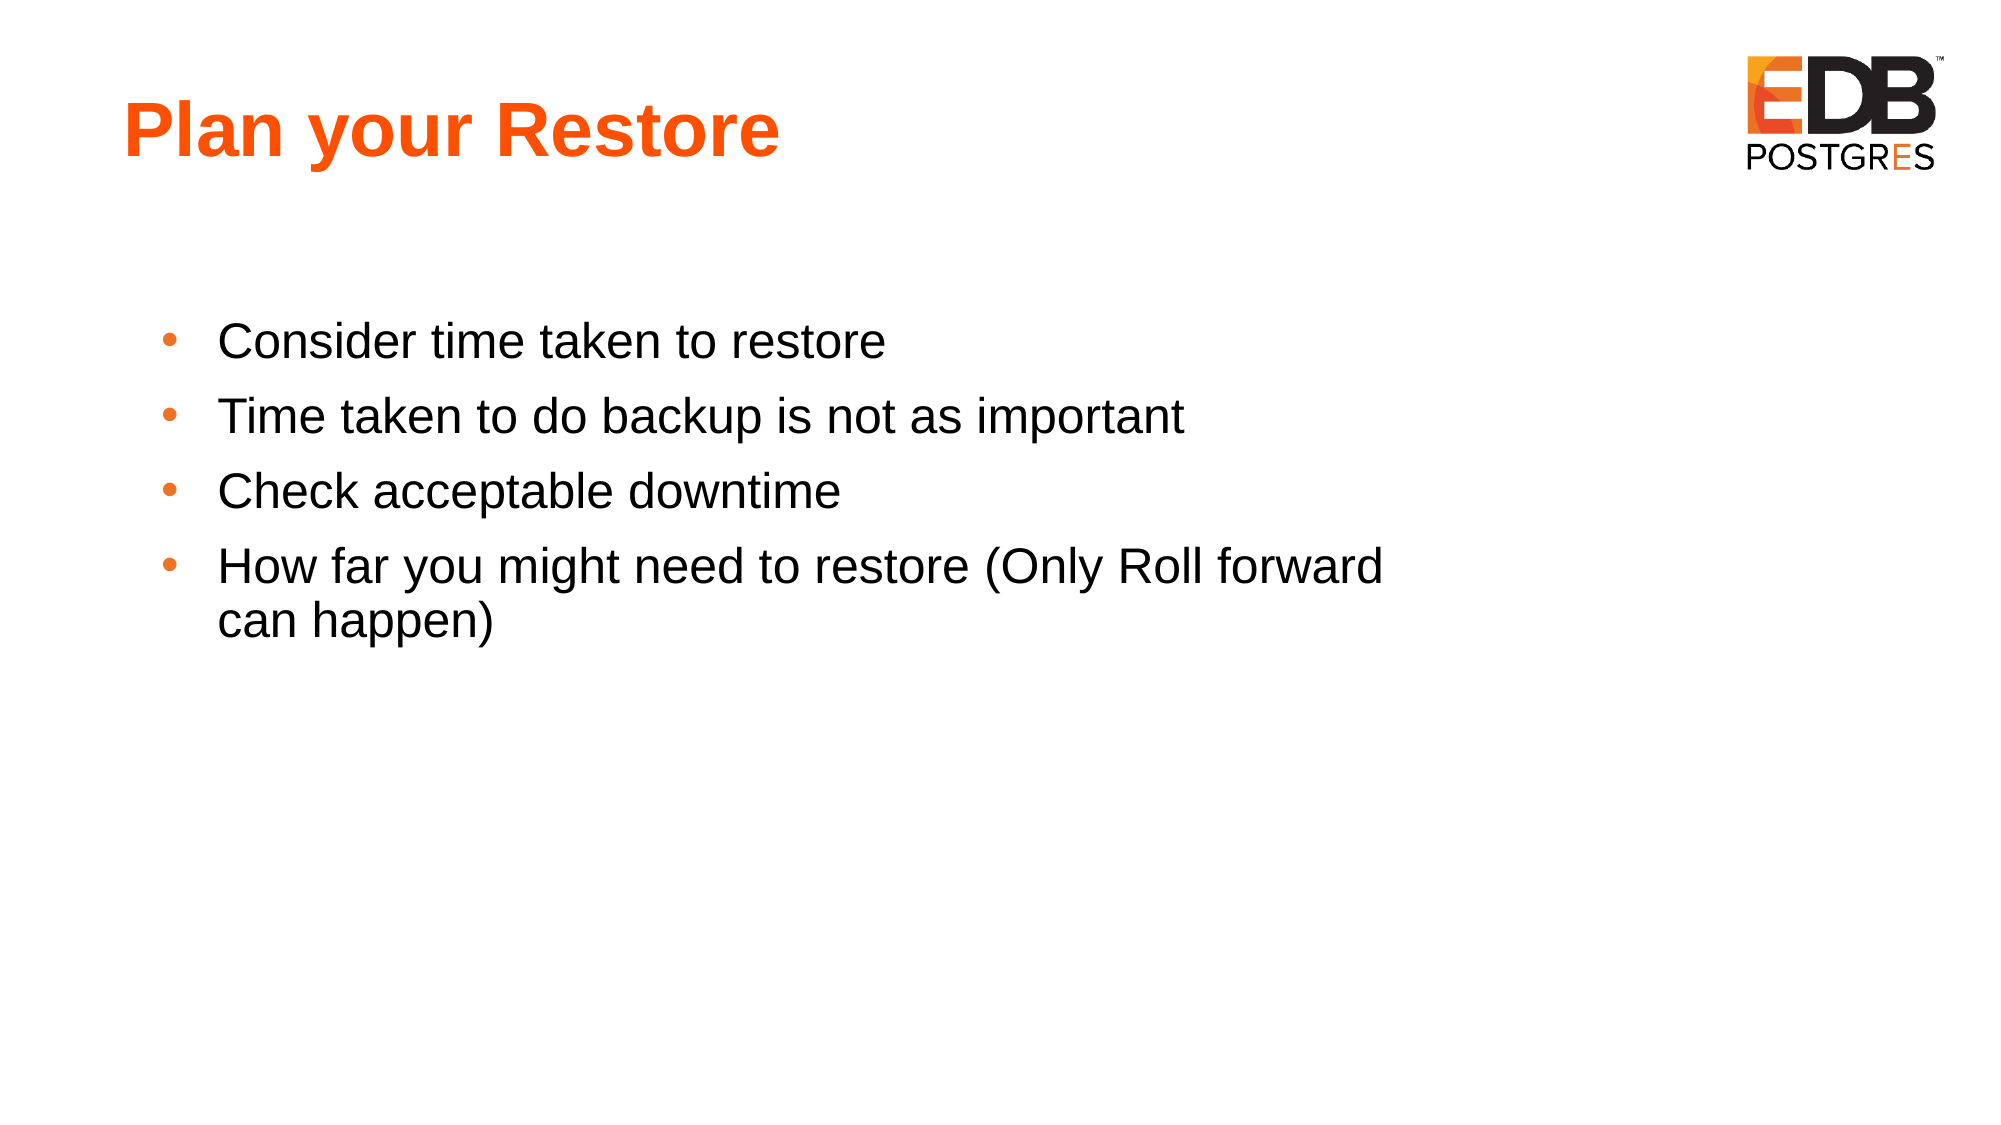

Plan your Restore
Consider time taken to restore
Time taken to do backup is not as important
Check acceptable downtime
How far you might need to restore (Only Roll forward can happen)